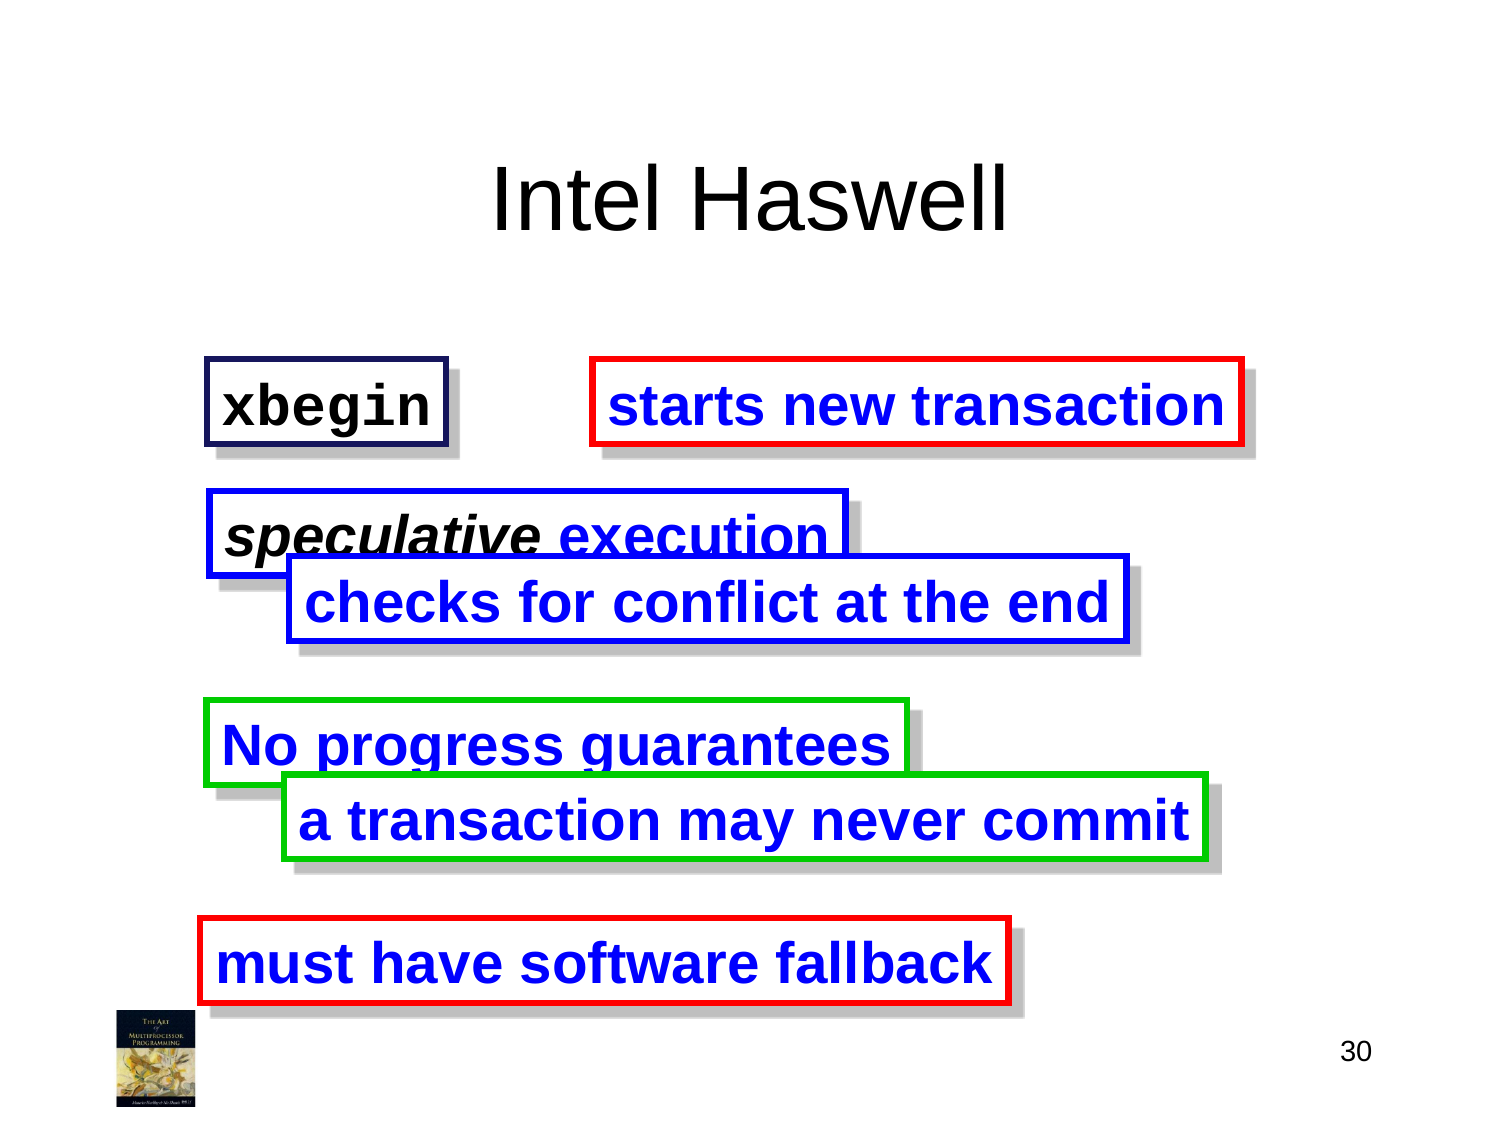

# Intel Haswell
xbegin
starts new transaction
speculative execution
checks for conflict at the end
No progress guarantees
a transaction may never commit
must have software fallback
30